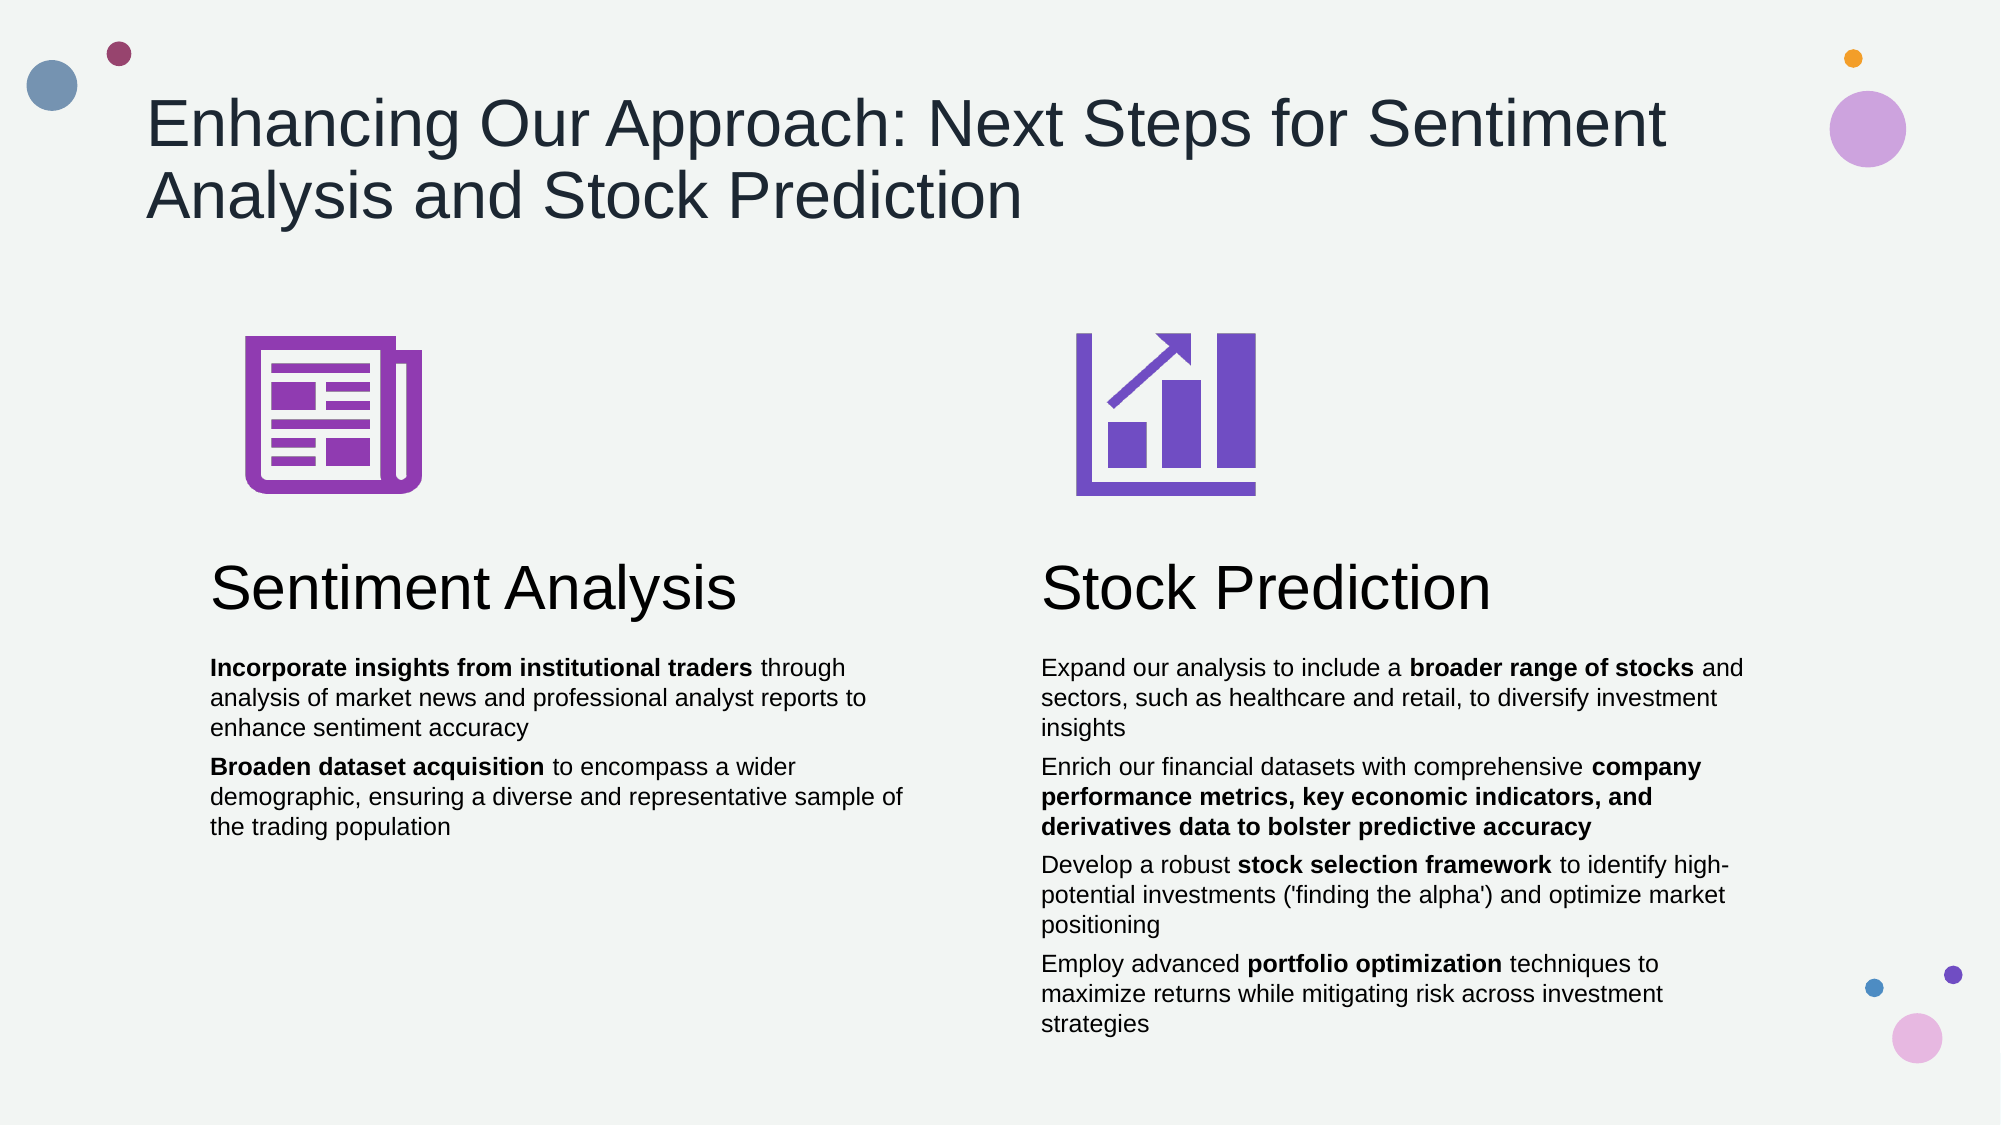

# Enhancing Our Approach: Next Steps for Sentiment Analysis and Stock Prediction
Sentiment Analysis
Incorporate insights from institutional traders through analysis of market news and professional analyst reports to enhance sentiment accuracy
Broaden dataset acquisition to encompass a wider demographic, ensuring a diverse and representative sample of the trading population
Stock Prediction
Expand our analysis to include a broader range of stocks and sectors, such as healthcare and retail, to diversify investment insights
Enrich our financial datasets with comprehensive company performance metrics, key economic indicators, and derivatives data to bolster predictive accuracy
Develop a robust stock selection framework to identify high-potential investments ('finding the alpha') and optimize market positioning
Employ advanced portfolio optimization techniques to maximize returns while mitigating risk across investment strategies